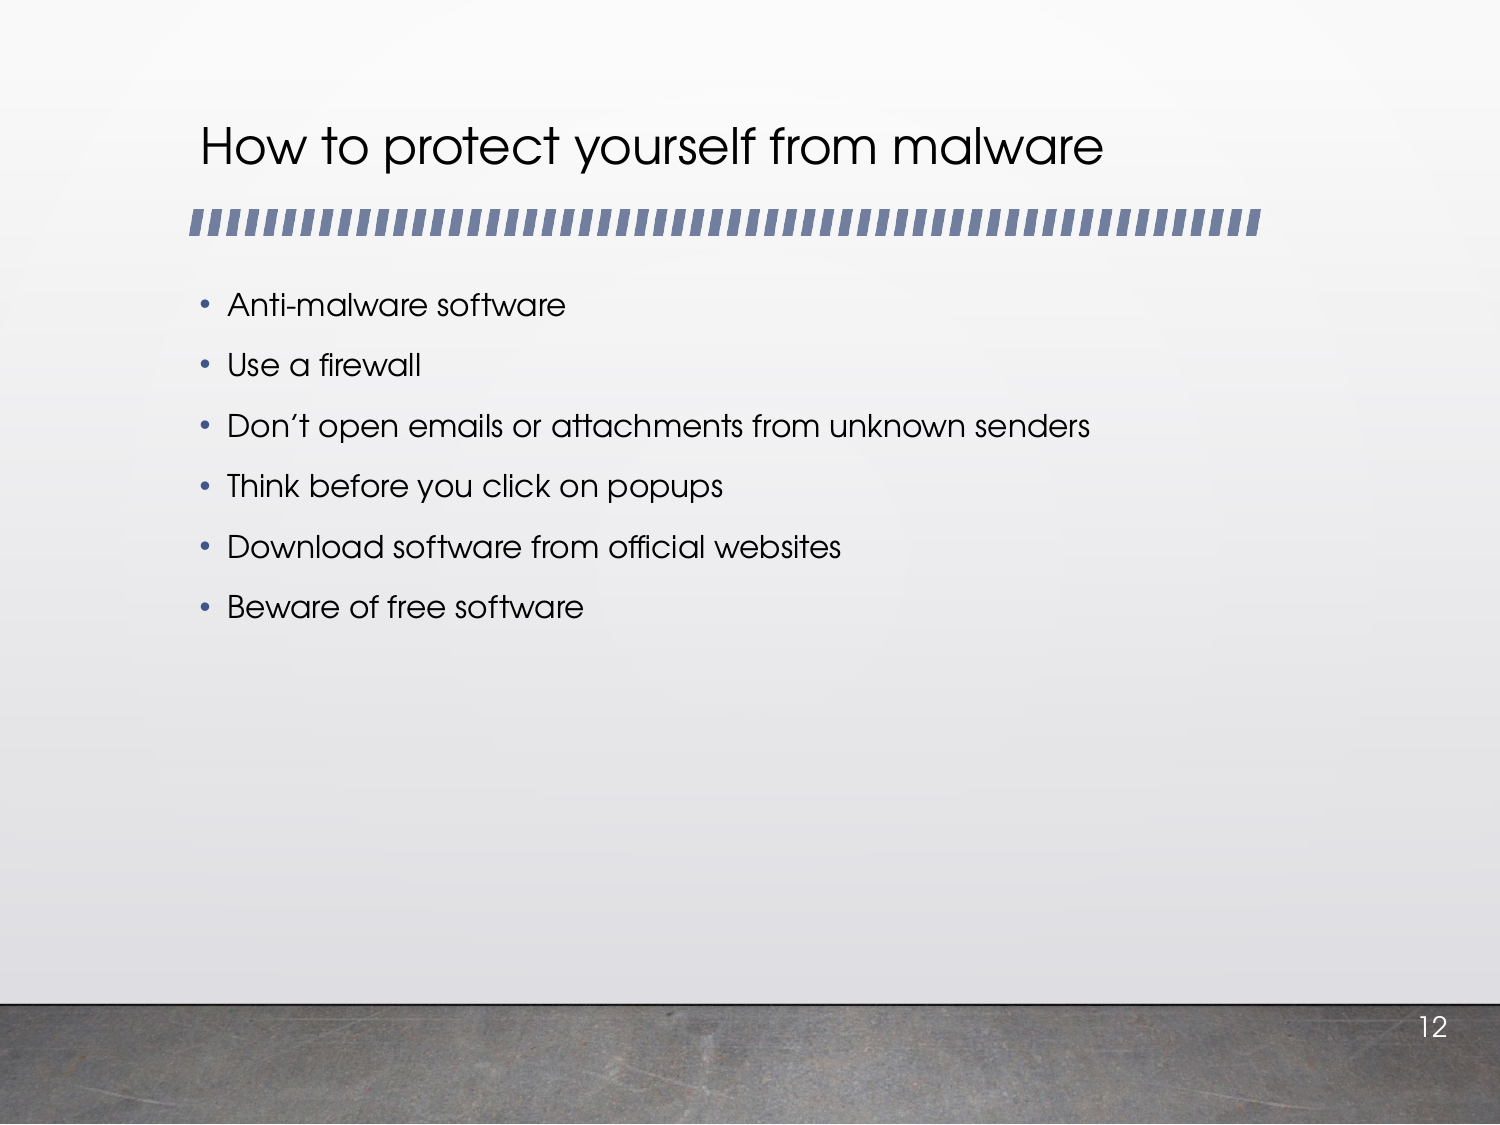

# How to protect yourself from malware
Anti-malware software
Use a firewall
Don’t open emails or attachments from unknown senders
Think before you click on popups
Download software from official websites
Beware of free software